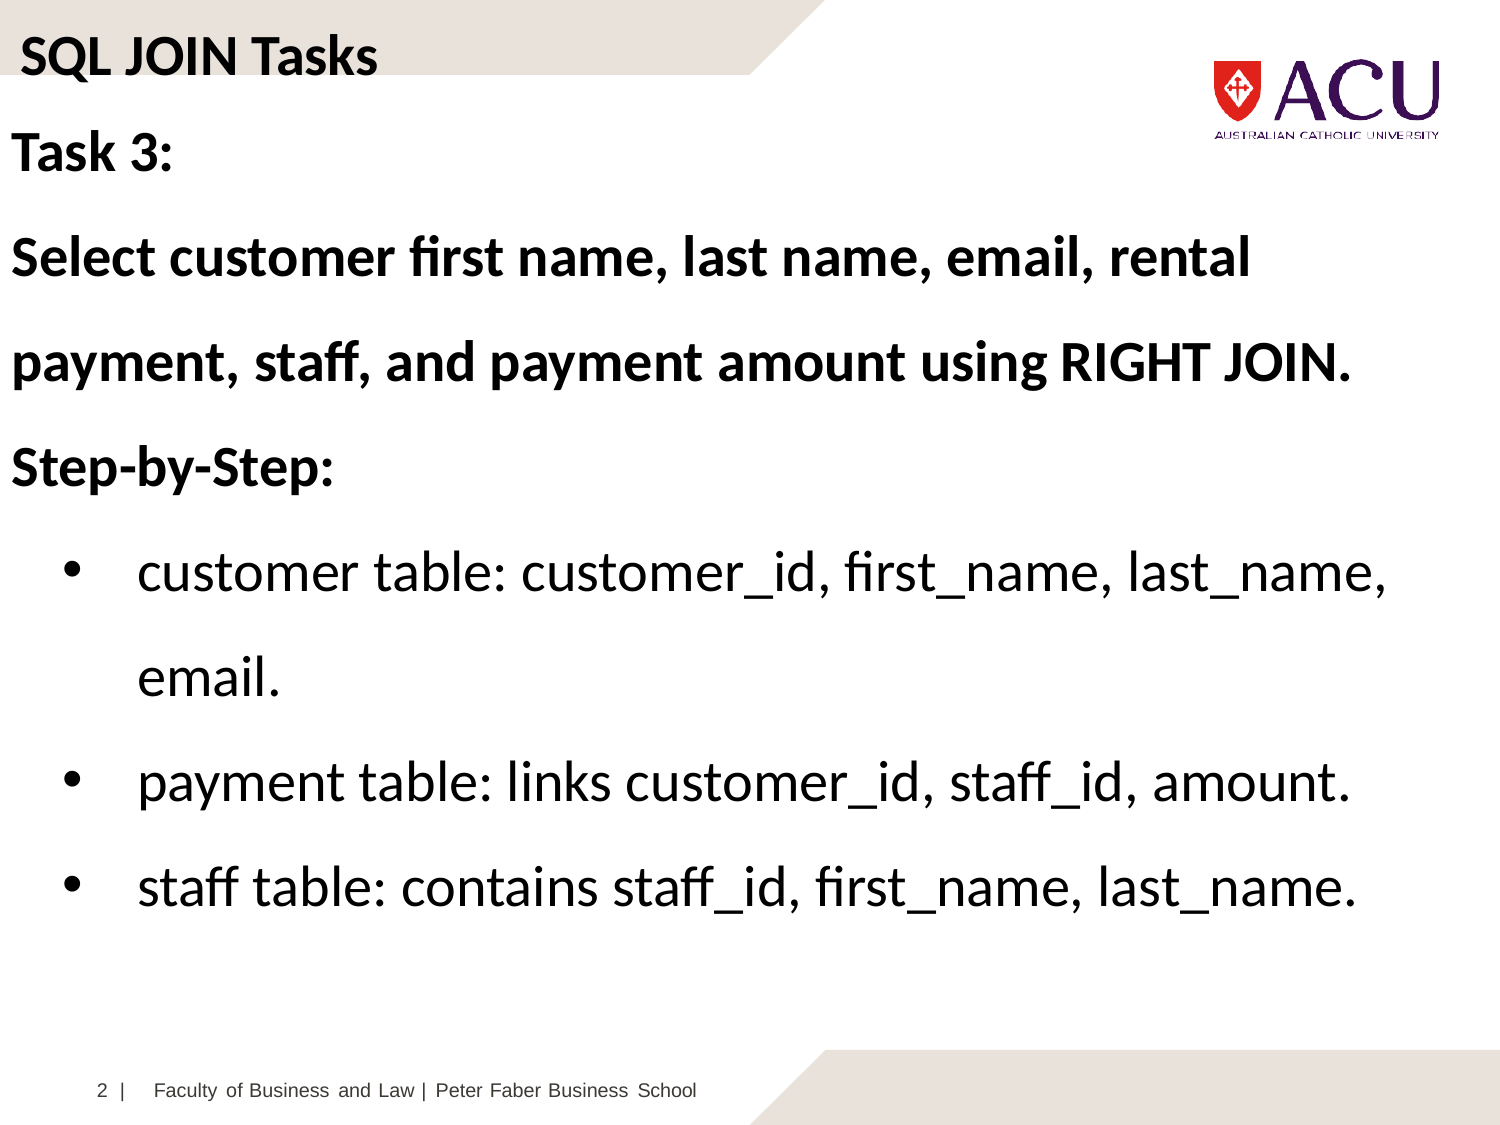

SQL JOIN Tasks
Task 3:
Select customer first name, last name, email, rental payment, staff, and payment amount using RIGHT JOIN.
Step-by-Step:
customer table: customer_id, first_name, last_name, email.
payment table: links customer_id, staff_id, amount.
staff table: contains staff_id, first_name, last_name.
2 |	Faculty of Business and Law | Peter Faber Business School